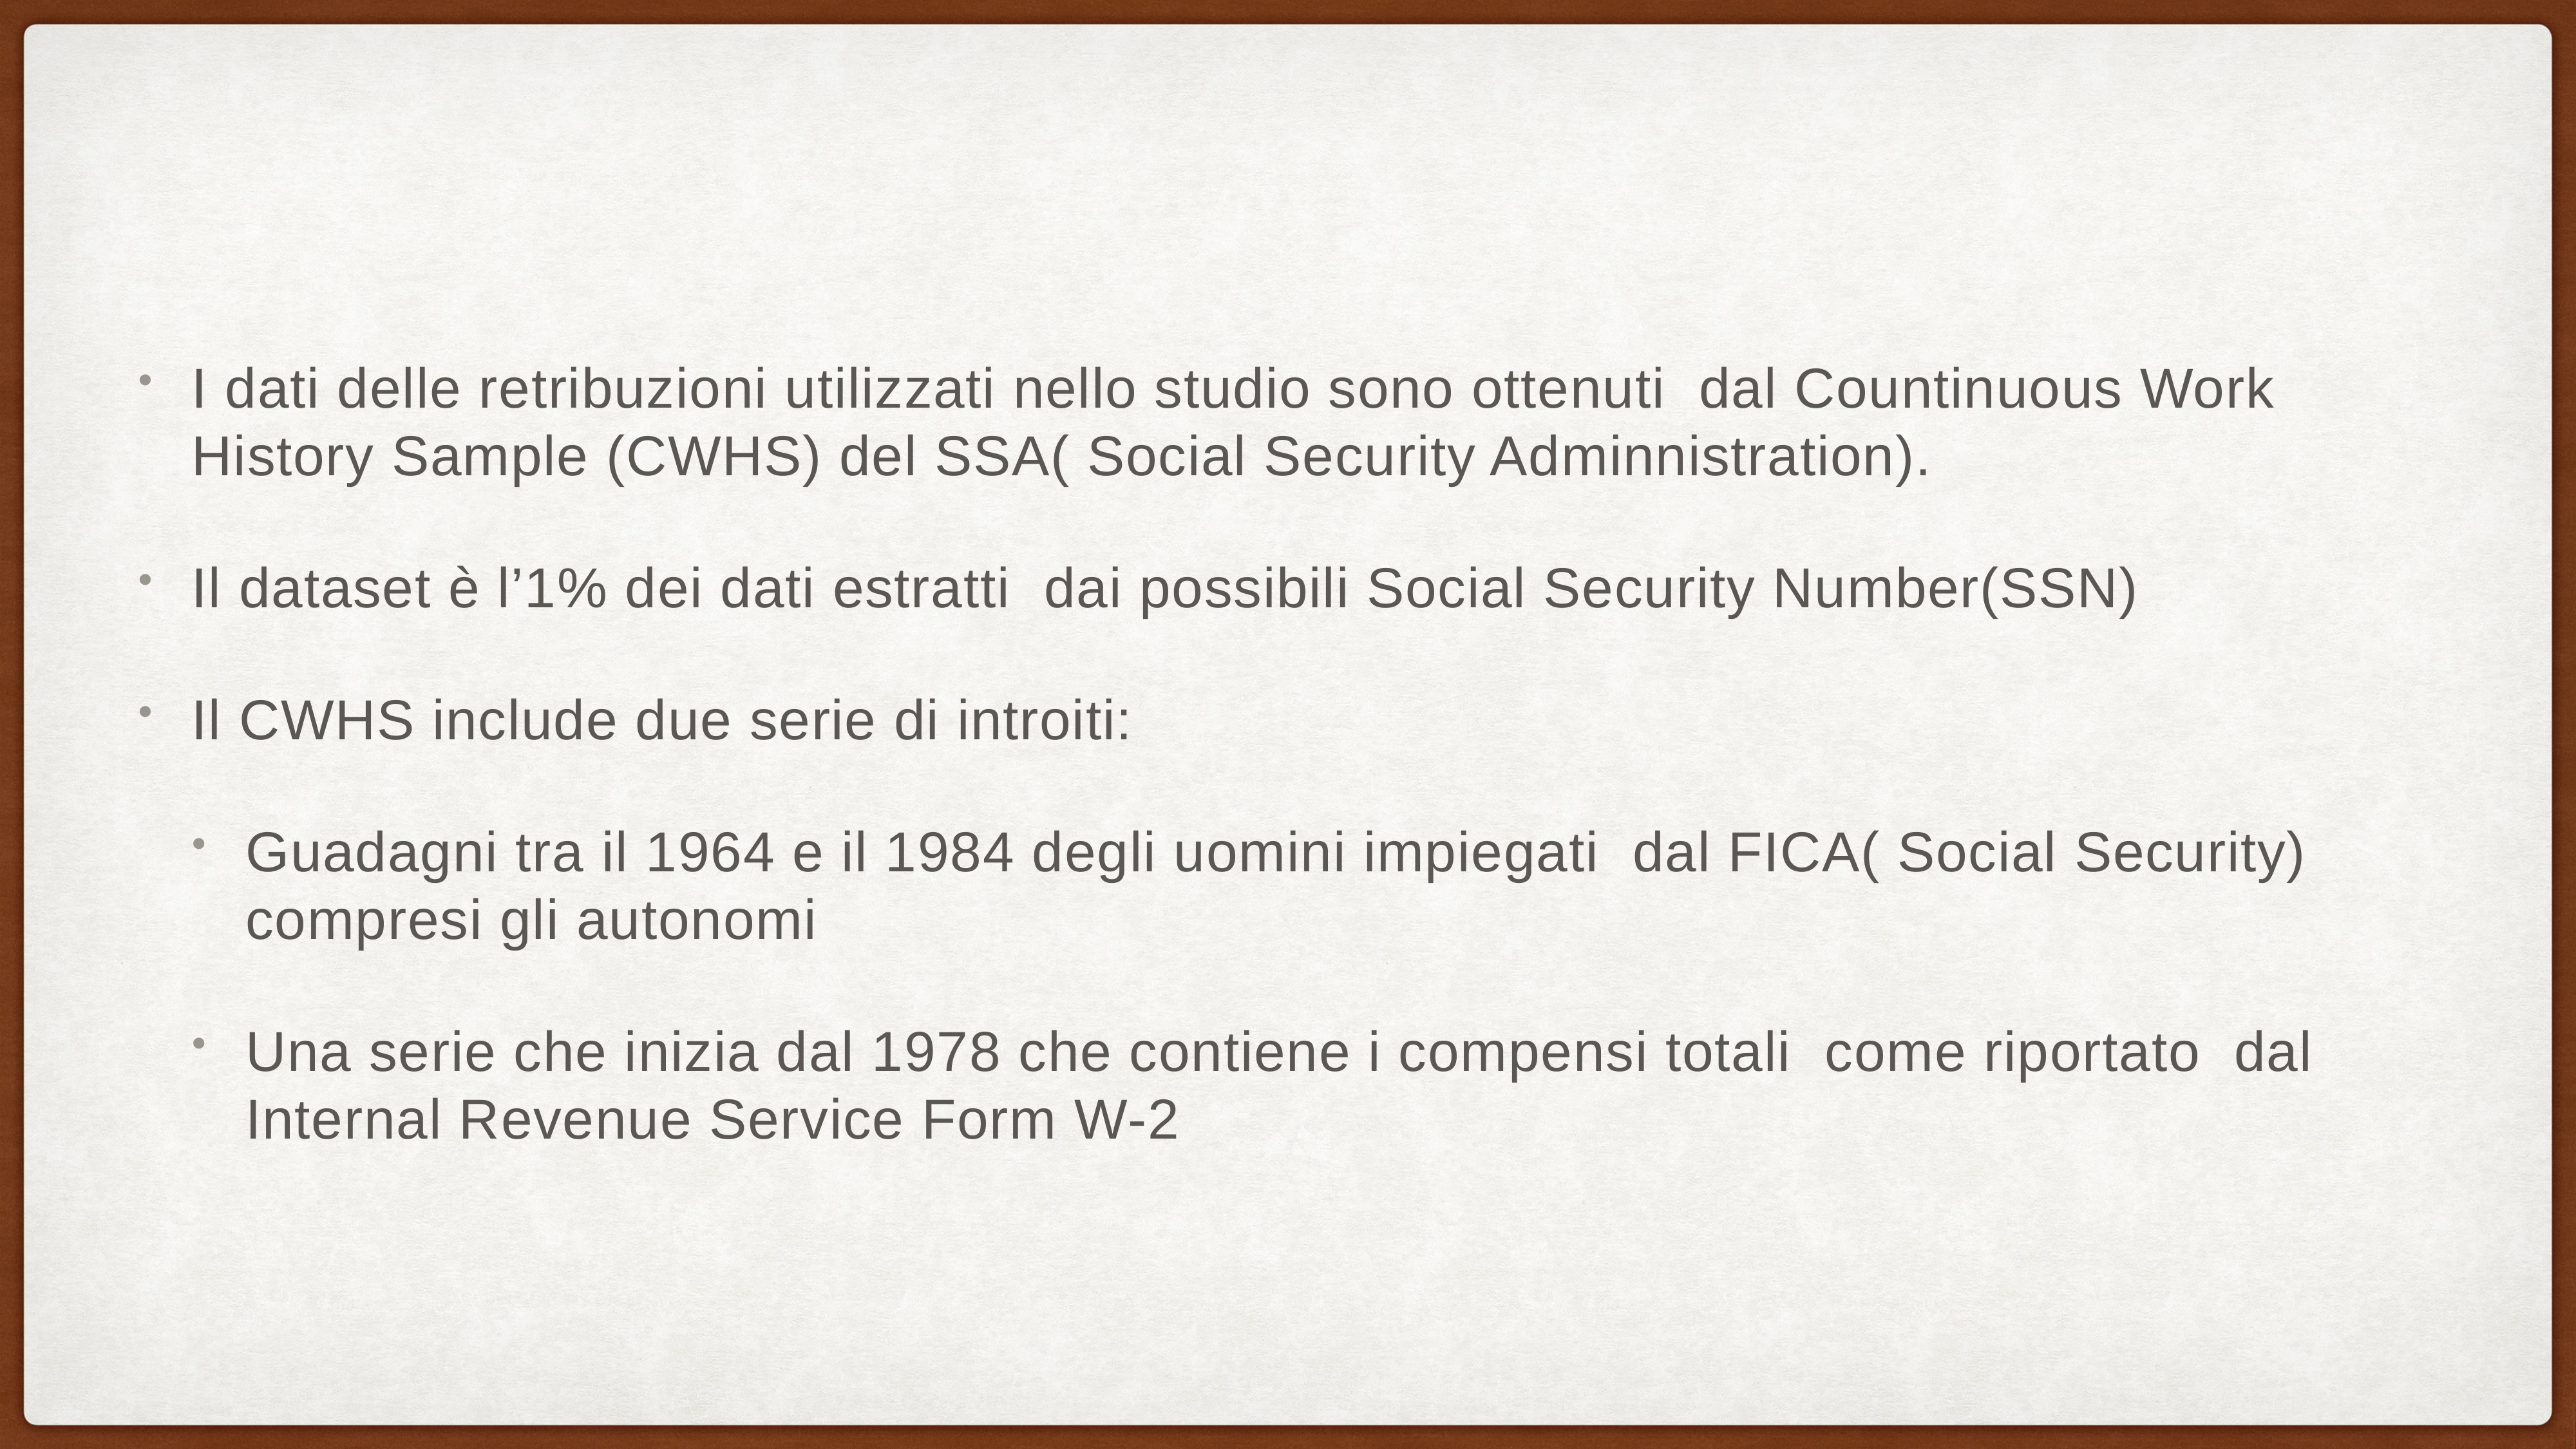

I dati delle retribuzioni utilizzati nello studio sono ottenuti  dal Countinuous Work History Sample (CWHS) del SSA( Social Security Adminnistration).
Il dataset è l’1% dei dati estratti  dai possibili Social Security Number(SSN)
Il CWHS include due serie di introiti:
Guadagni tra il 1964 e il 1984 degli uomini impiegati  dal FICA( Social Security) compresi gli autonomi
Una serie che inizia dal 1978 che contiene i compensi totali  come riportato  dal Internal Revenue Service Form W-2
4